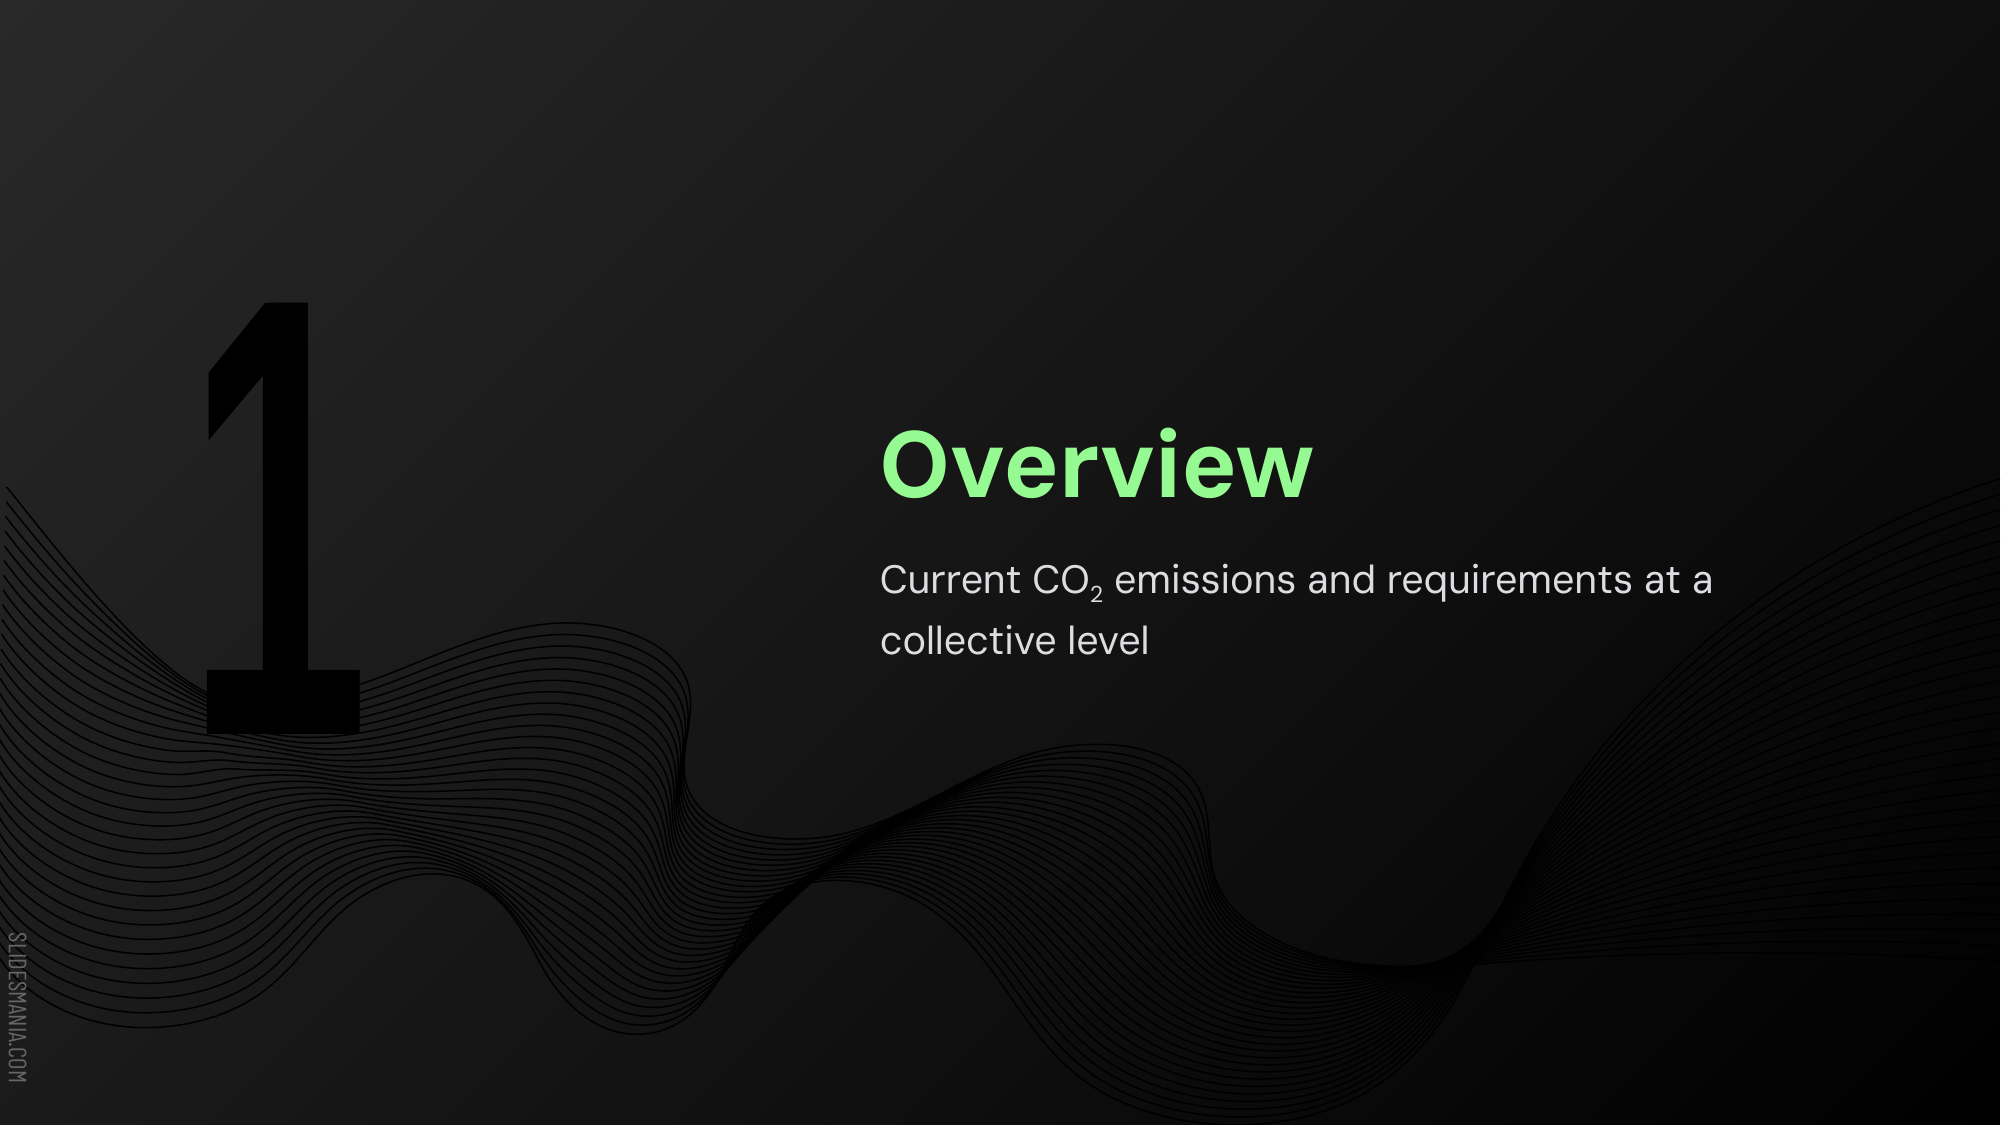

1
# Overview
Current CO2 emissions and requirements at a collective level